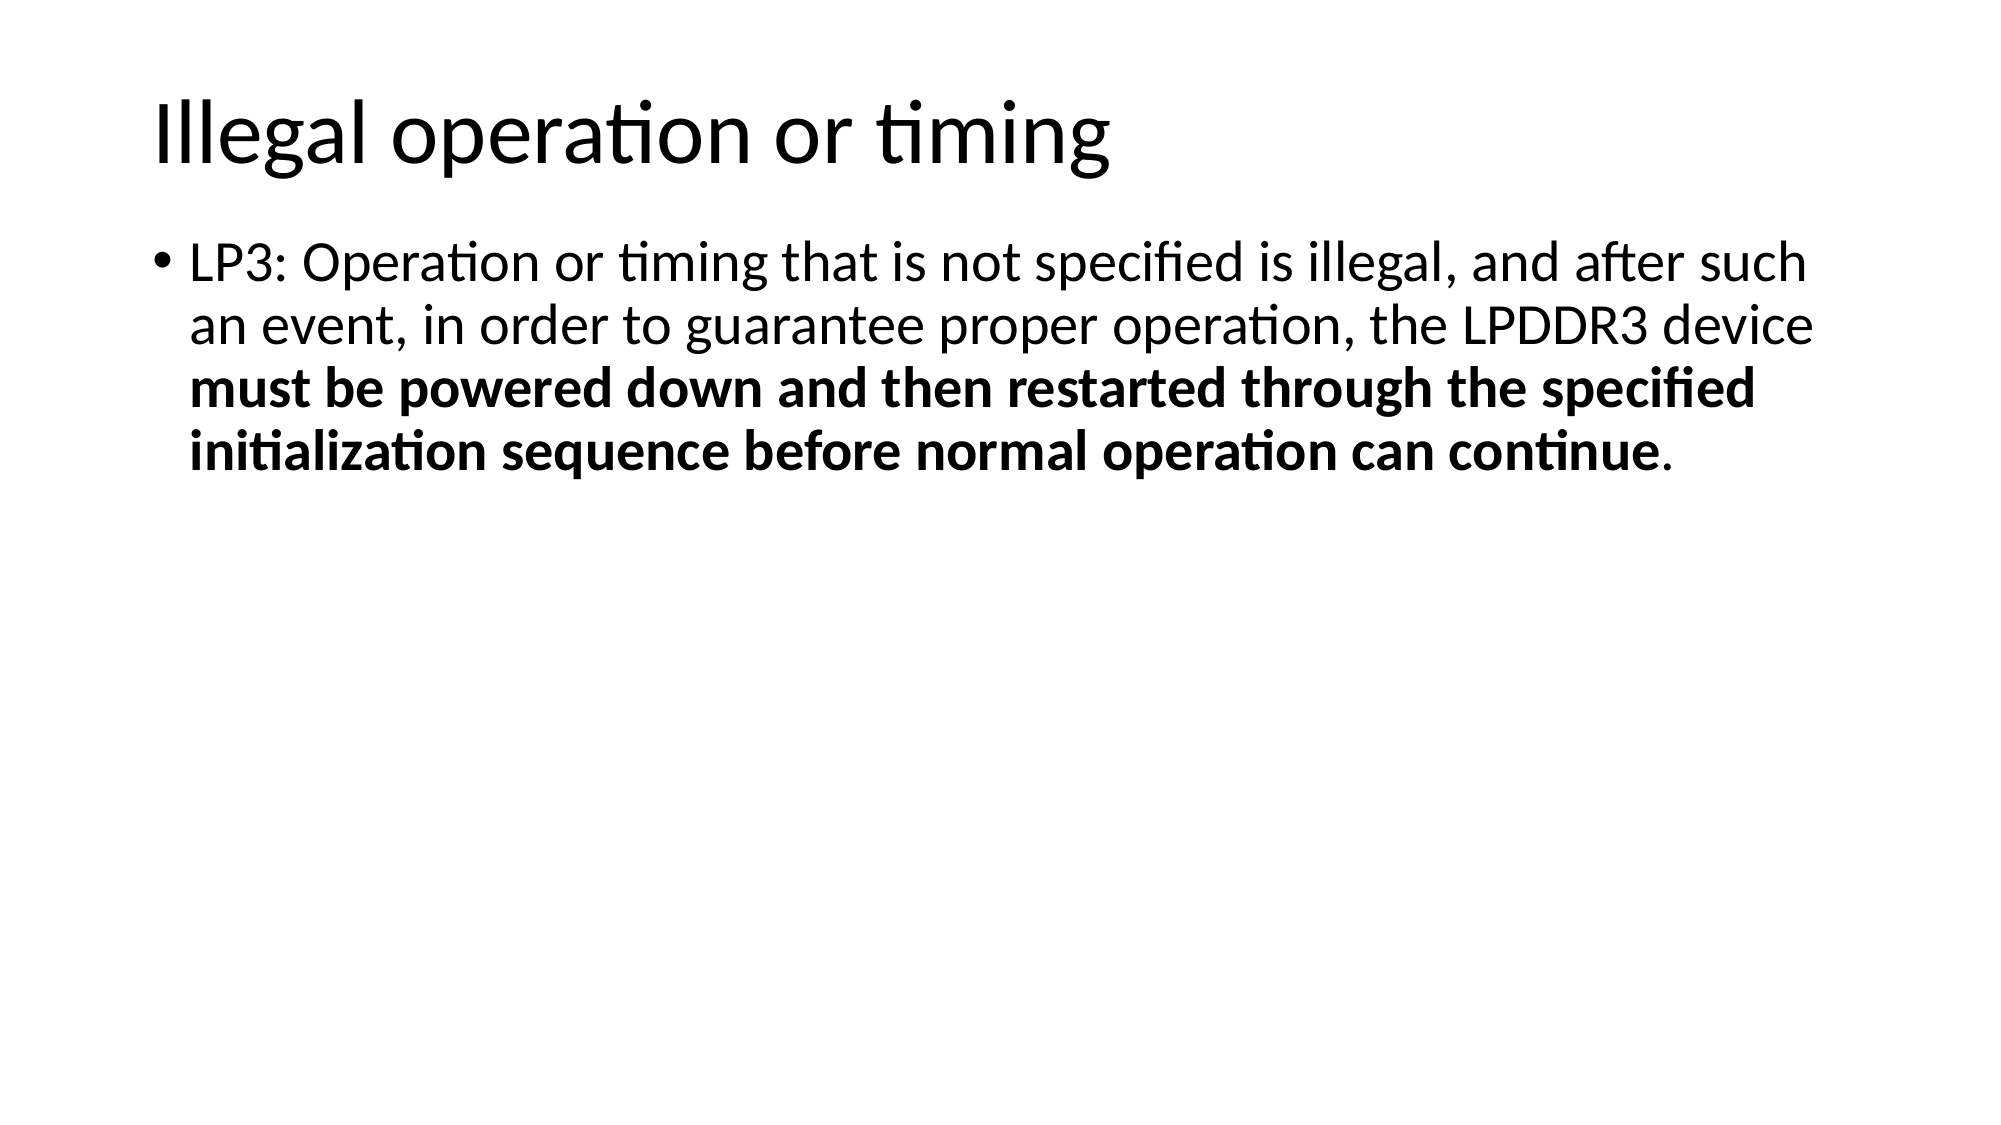

# Illegal operation or timing
LP3: Operation or timing that is not specified is illegal, and after such an event, in order to guarantee proper operation, the LPDDR3 device must be powered down and then restarted through the specified initialization sequence before normal operation can continue.